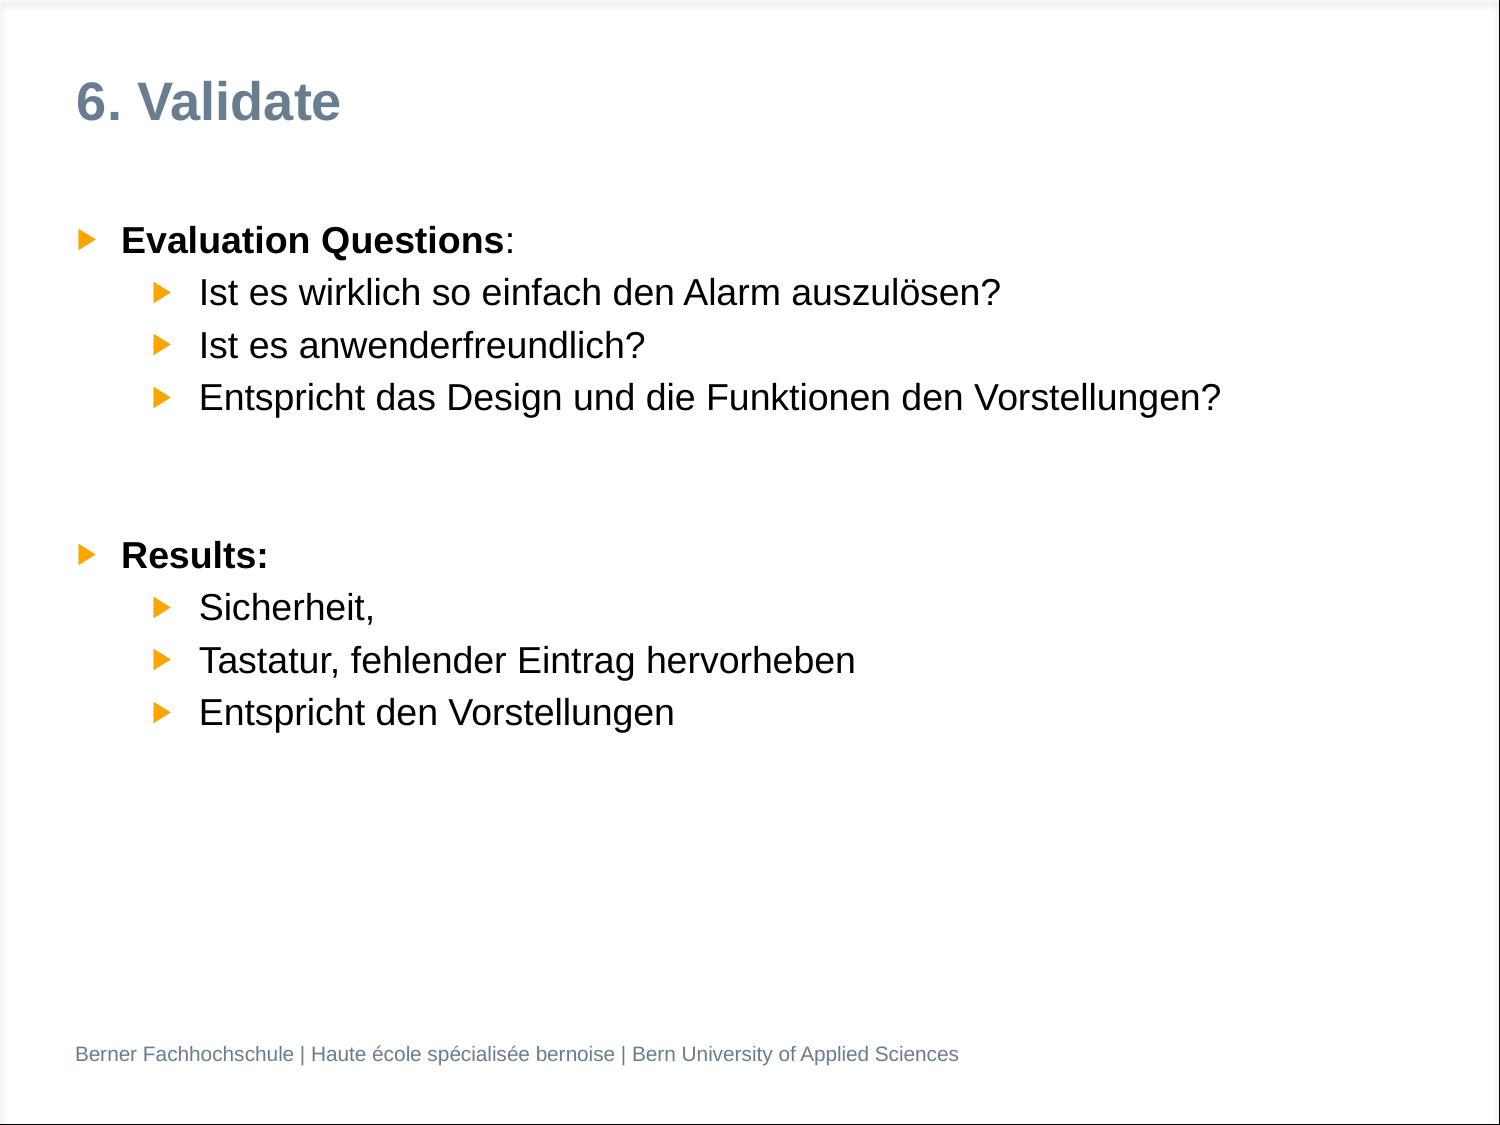

# 6. Validate
Evaluation Questions:
Ist es wirklich so einfach den Alarm auszulösen?
Ist es anwenderfreundlich?
Entspricht das Design und die Funktionen den Vorstellungen?

Results:
Sicherheit,
Tastatur, fehlender Eintrag hervorheben
Entspricht den Vorstellungen